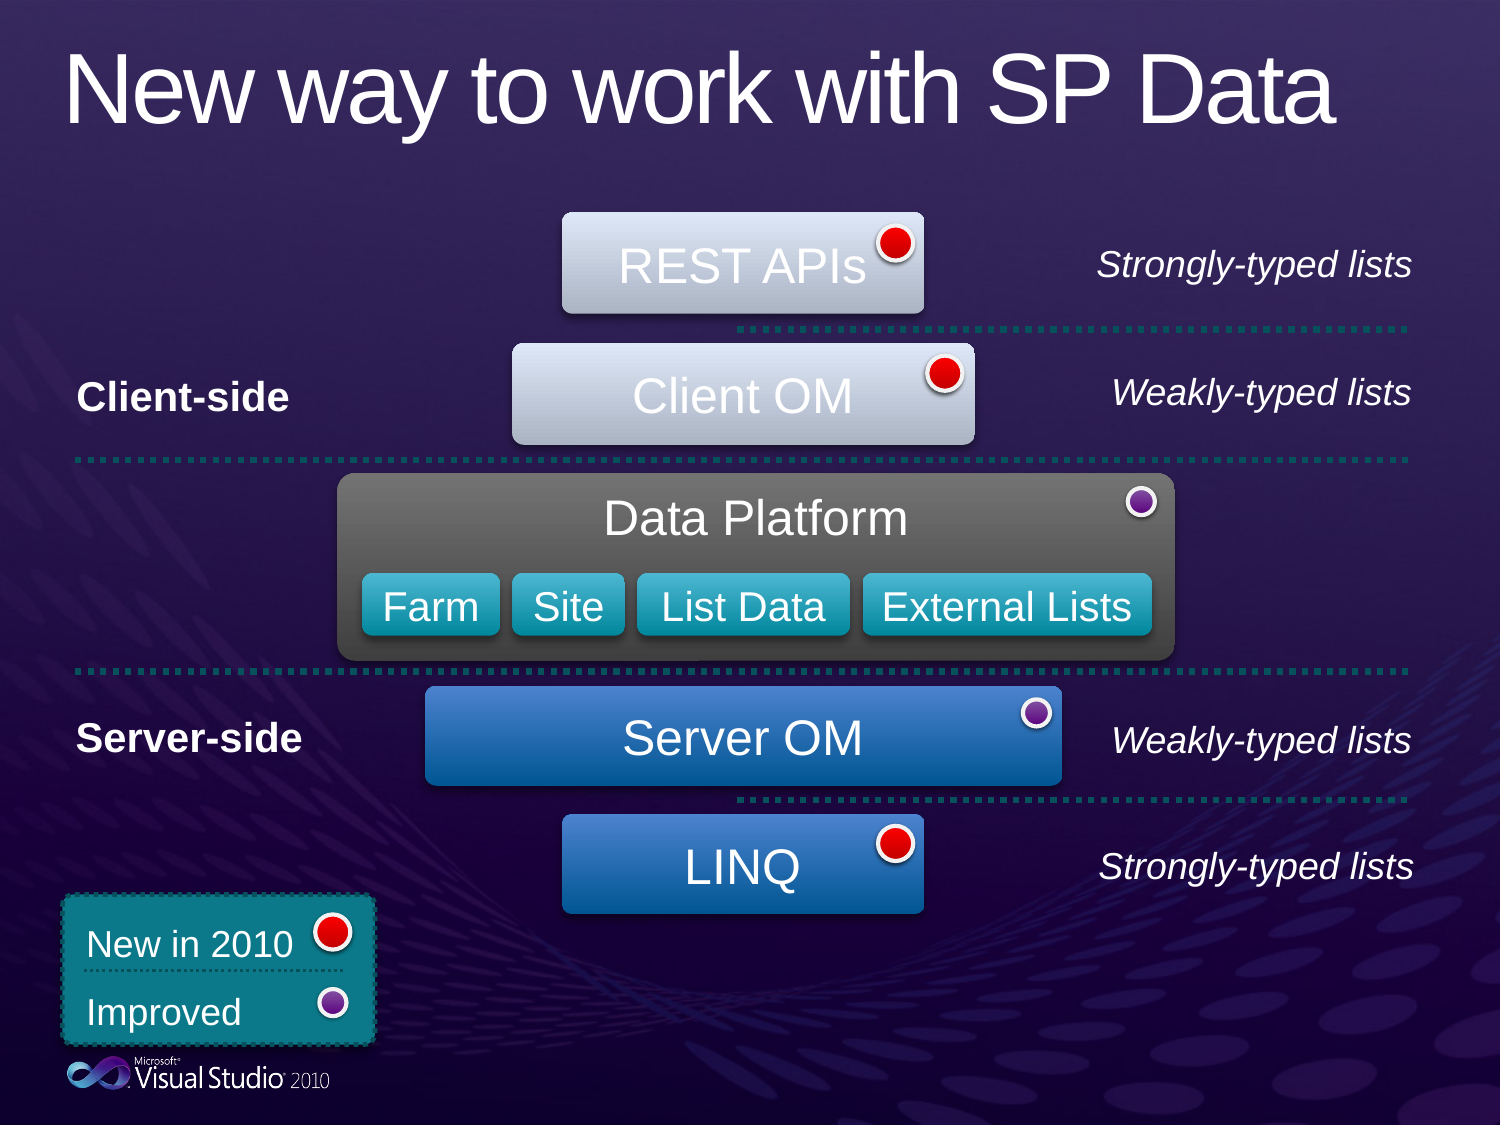

# New way to work with SP Data
REST APIs

Strongly-typed lists
Client OM

Weakly-typed lists
Client-side

Data Platform

Farm
Site
List Data
External Lists
Server OM

Server-side
Weakly-typed lists
LINQ

Strongly-typed lists

New in 2010
Improved